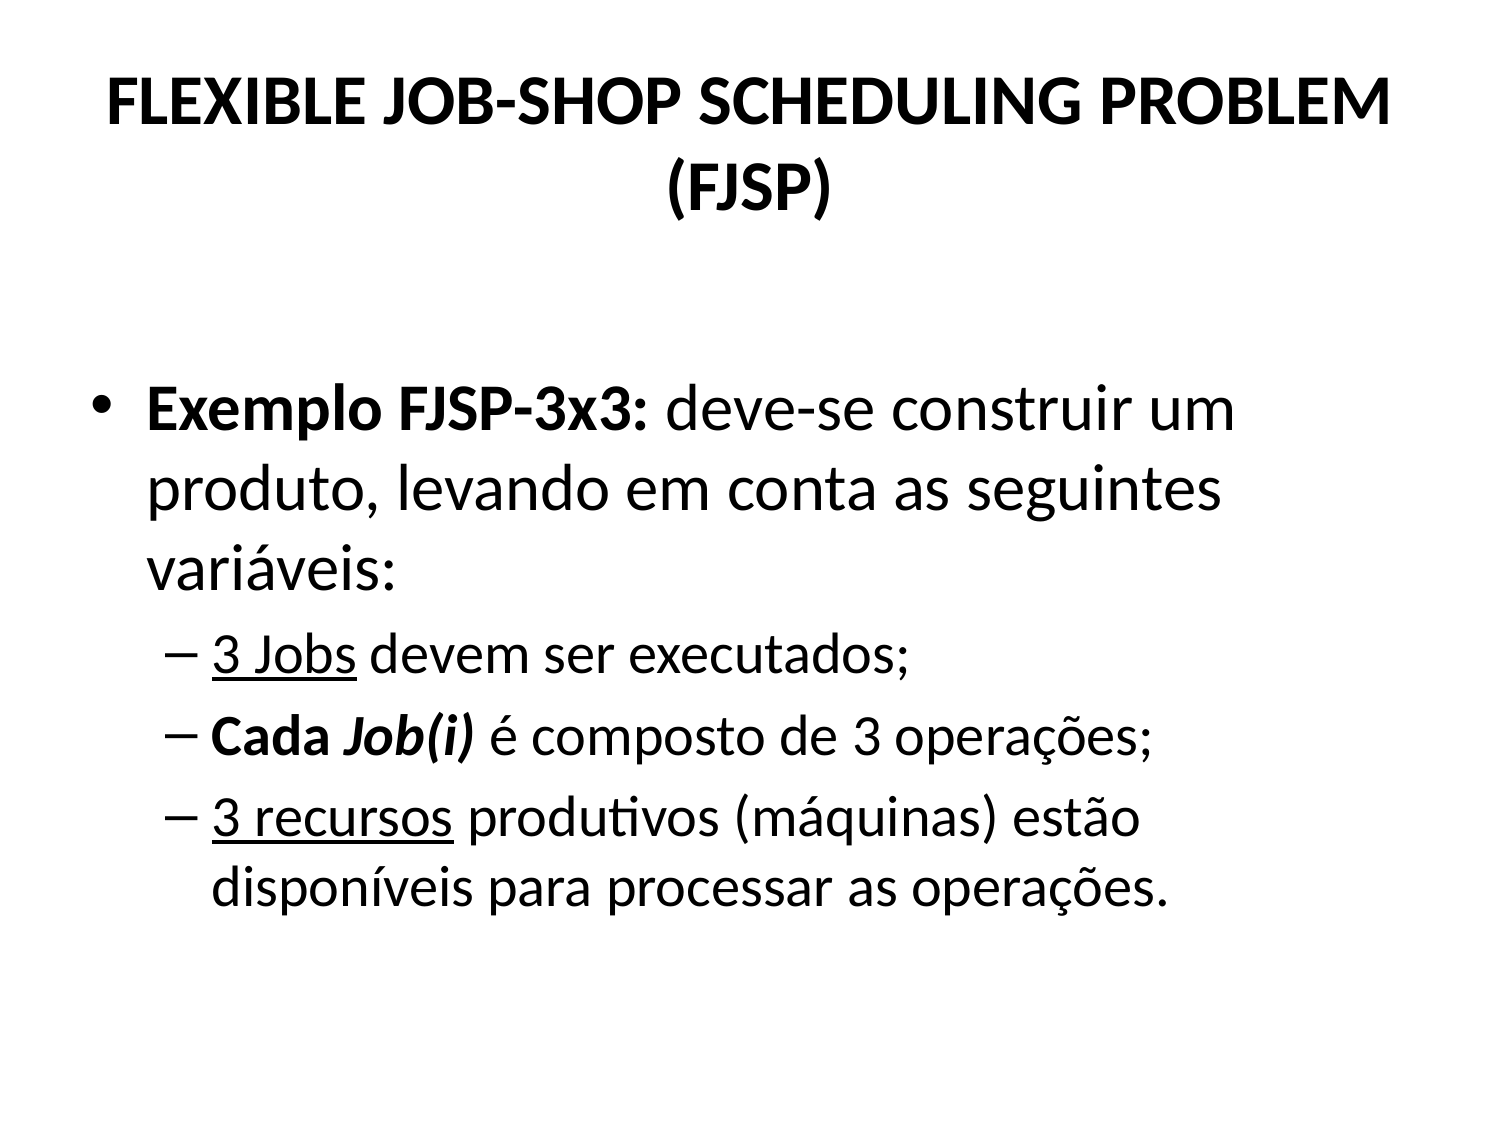

# FLEXIBLE JOB-SHOP SCHEDULING PROBLEM (FJSP)

Exemplo FJSP-3x3: deve-se construir um produto, levando em conta as seguintes variáveis:
3 Jobs devem ser executados;
Cada Job(i) é composto de 3 operações;
3 recursos produtivos (máquinas) estão disponíveis para processar as operações.